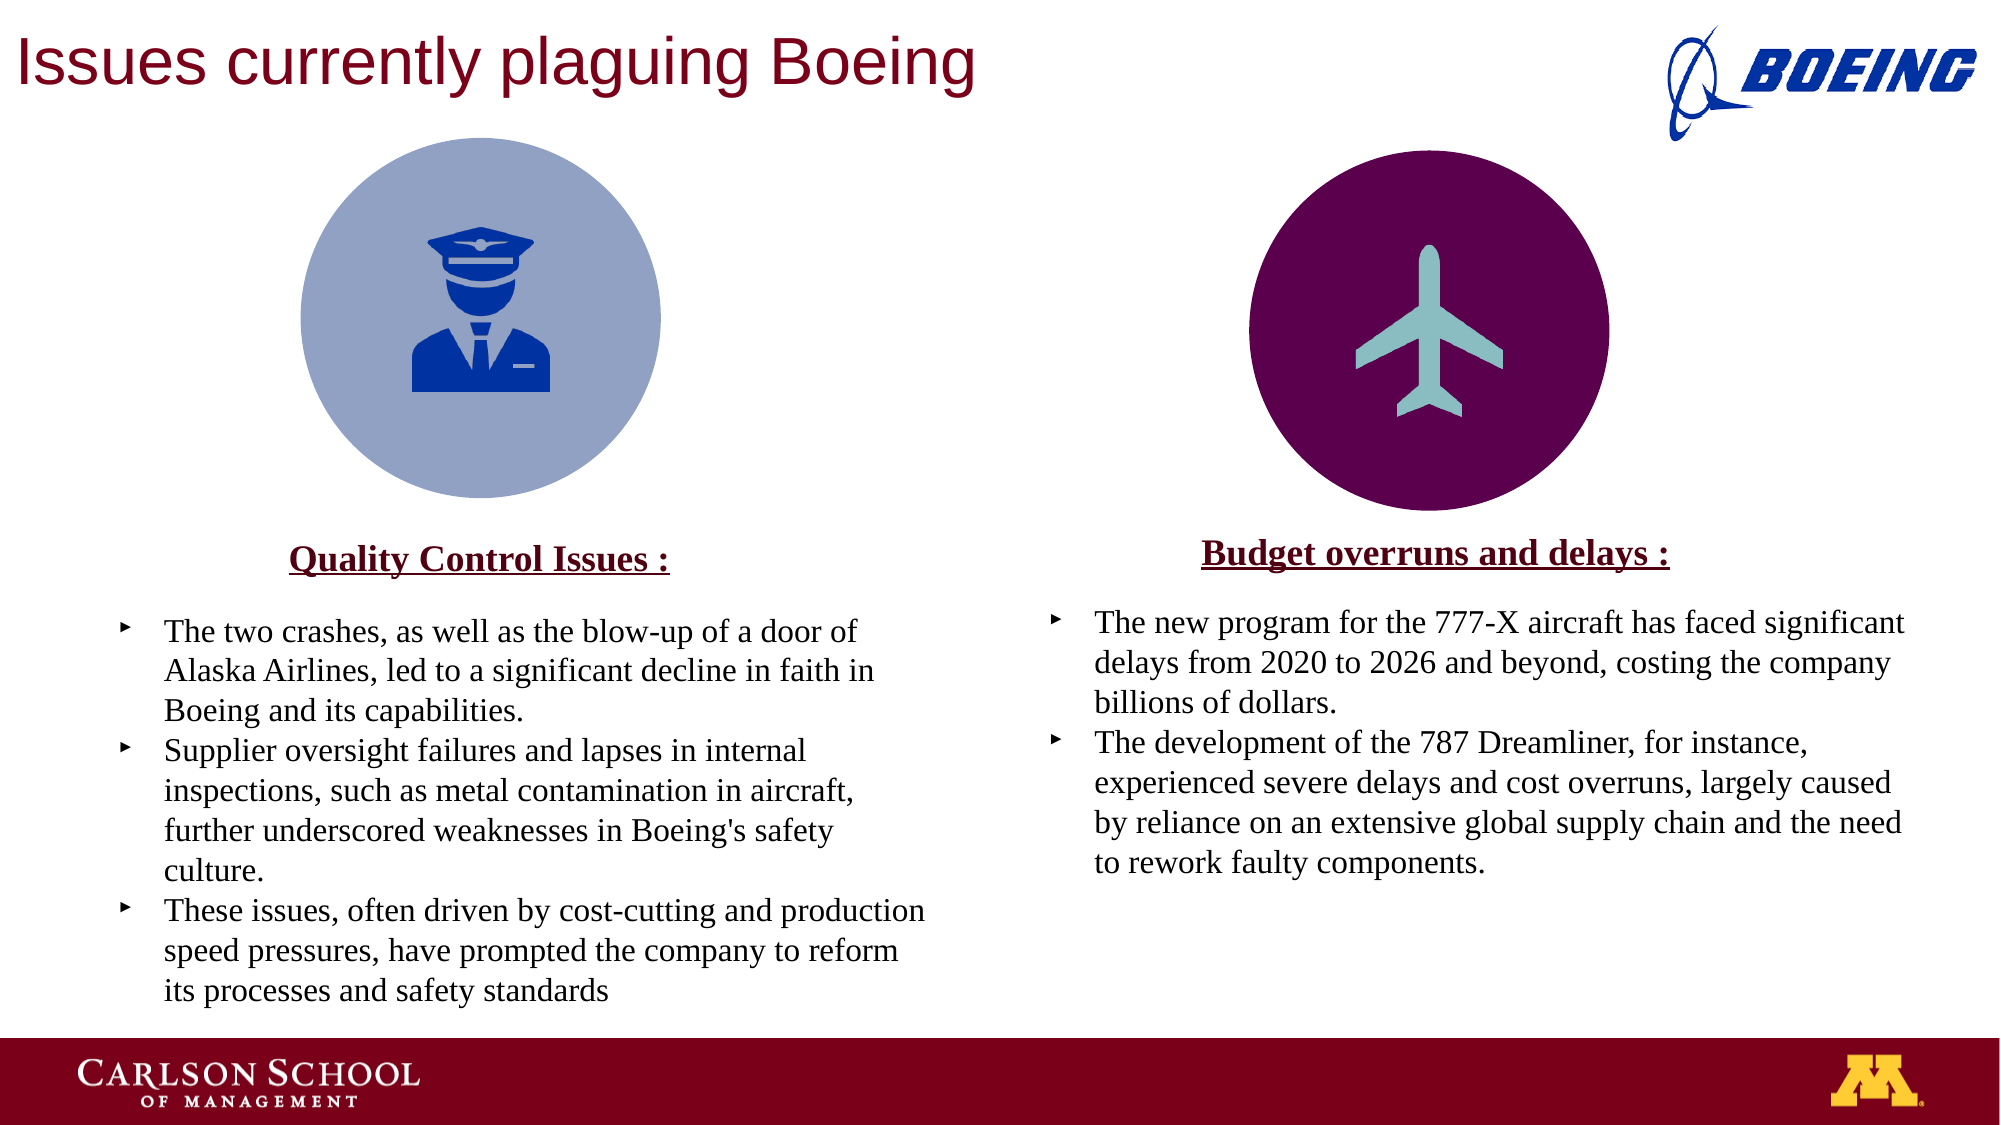

# Issues currently plaguing Boeing
Quality Control Issues :

Budget overruns and delays :
The new program for the 777-X aircraft has faced significant delays from 2020 to 2026 and beyond, costing the company billions of dollars.
The development of the 787 Dreamliner, for instance, experienced severe delays and cost overruns, largely caused by reliance on an extensive global supply chain and the need to rework faulty components.
The two crashes, as well as the blow-up of a door of Alaska Airlines, led to a significant decline in faith in Boeing and its capabilities.
Supplier oversight failures and lapses in internal inspections, such as metal contamination in aircraft, further underscored weaknesses in Boeing's safety culture.
These issues, often driven by cost-cutting and production speed pressures, have prompted the company to reform its processes and safety standards